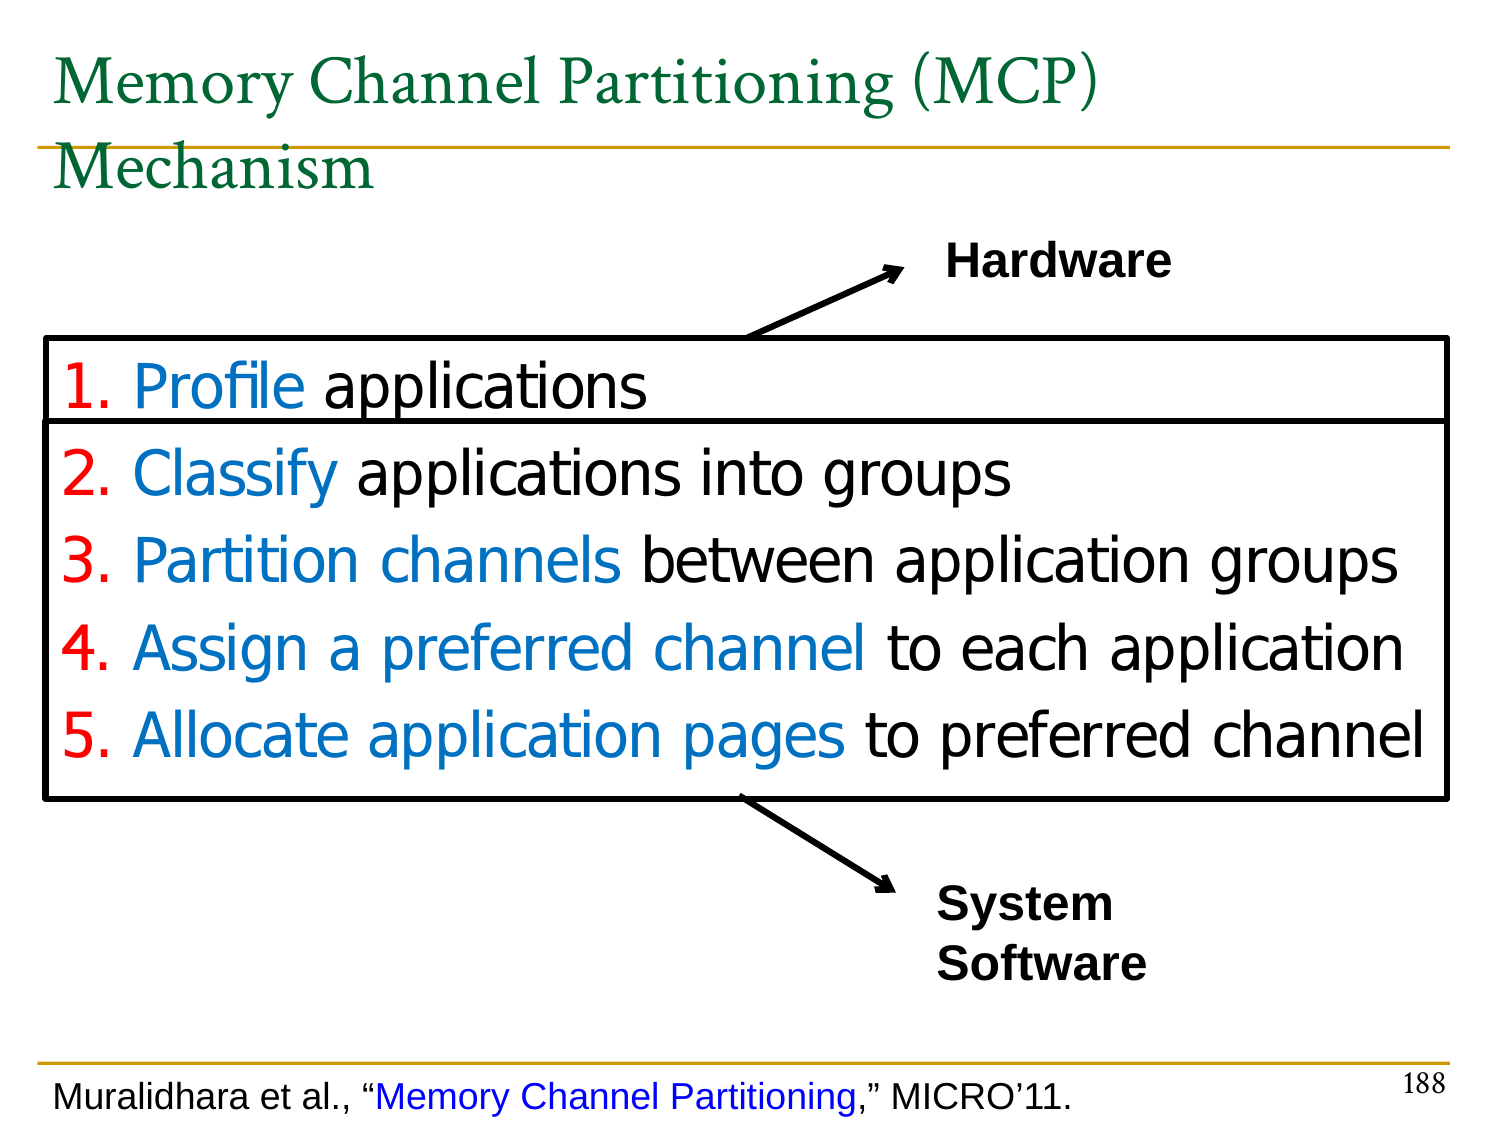

# Memory Channel Partitioning (MCP) Mechanism
Hardware

1. Profile applications
2. Classify applications into groups
3. Partition channels between application groups
4. Assign a preferred channel to each application
5. Allocate application pages to preferred channel

System Software
188
Muralidhara et al., “Memory Channel Partitioning,” MICRO’11.